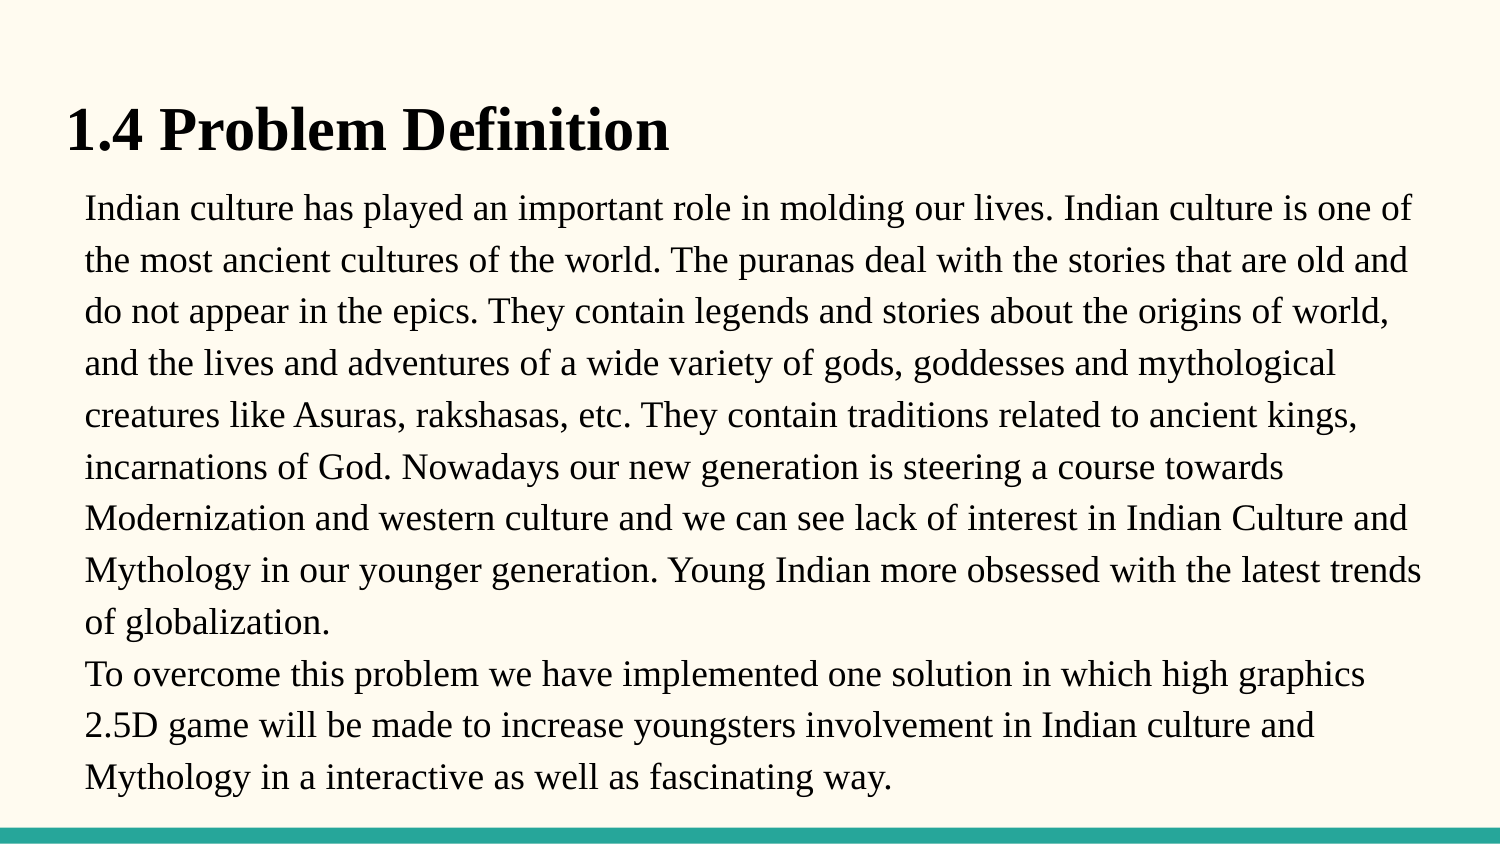

1.4 Problem Definition
Indian culture has played an important role in molding our lives. Indian culture is one of the most ancient cultures of the world. The puranas deal with the stories that are old and do not appear in the epics. They contain legends and stories about the origins of world, and the lives and adventures of a wide variety of gods, goddesses and mythological creatures like Asuras, rakshasas, etc. They contain traditions related to ancient kings, incarnations of God. Nowadays our new generation is steering a course towards Modernization and western culture and we can see lack of interest in Indian Culture and Mythology in our younger generation. Young Indian more obsessed with the latest trends of globalization.
To overcome this problem we have implemented one solution in which high graphics 2.5D game will be made to increase youngsters involvement in Indian culture and Mythology in a interactive as well as fascinating way.